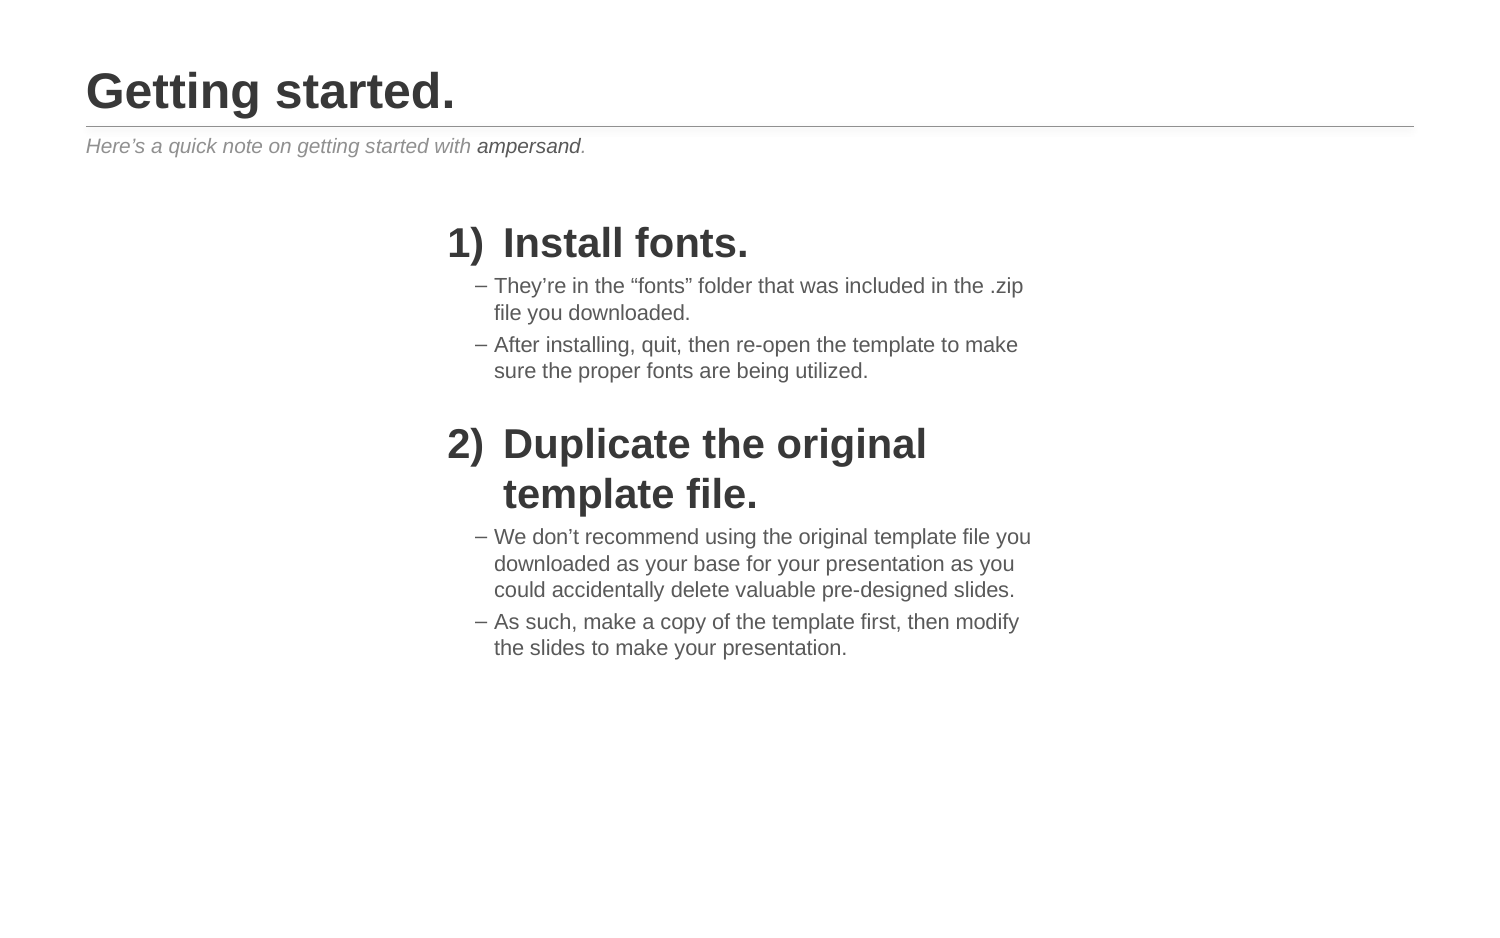

# Getting started.
Here’s a quick note on getting started with ampersand.
Install fonts.
They’re in the “fonts” folder that was included in the .zip file you downloaded.
After installing, quit, then re-open the template to make sure the proper fonts are being utilized.
Duplicate the original template file.
We don’t recommend using the original template file you downloaded as your base for your presentation as you could accidentally delete valuable pre-designed slides.
As such, make a copy of the template first, then modify the slides to make your presentation.